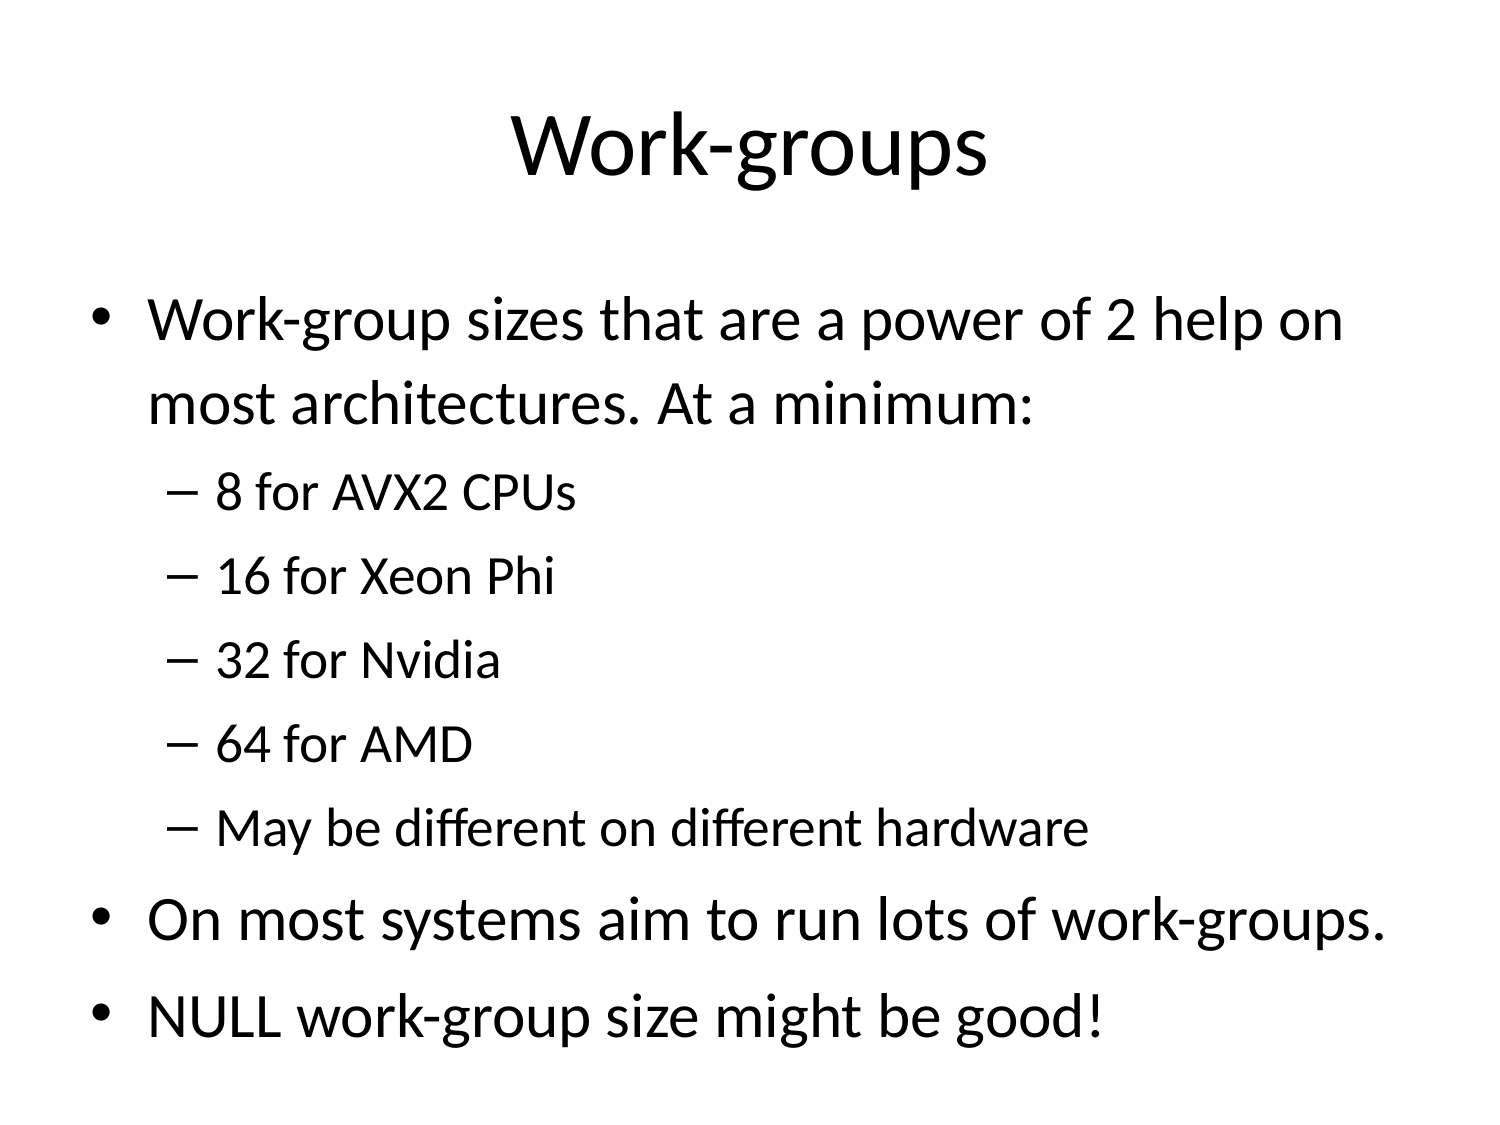

# Work-groups
Work-group sizes that are a power of 2 help on most architectures. At a minimum:
8 for AVX2 CPUs
16 for Xeon Phi
32 for Nvidia
64 for AMD
May be different on different hardware
On most systems aim to run lots of work-groups.
NULL work-group size might be good!